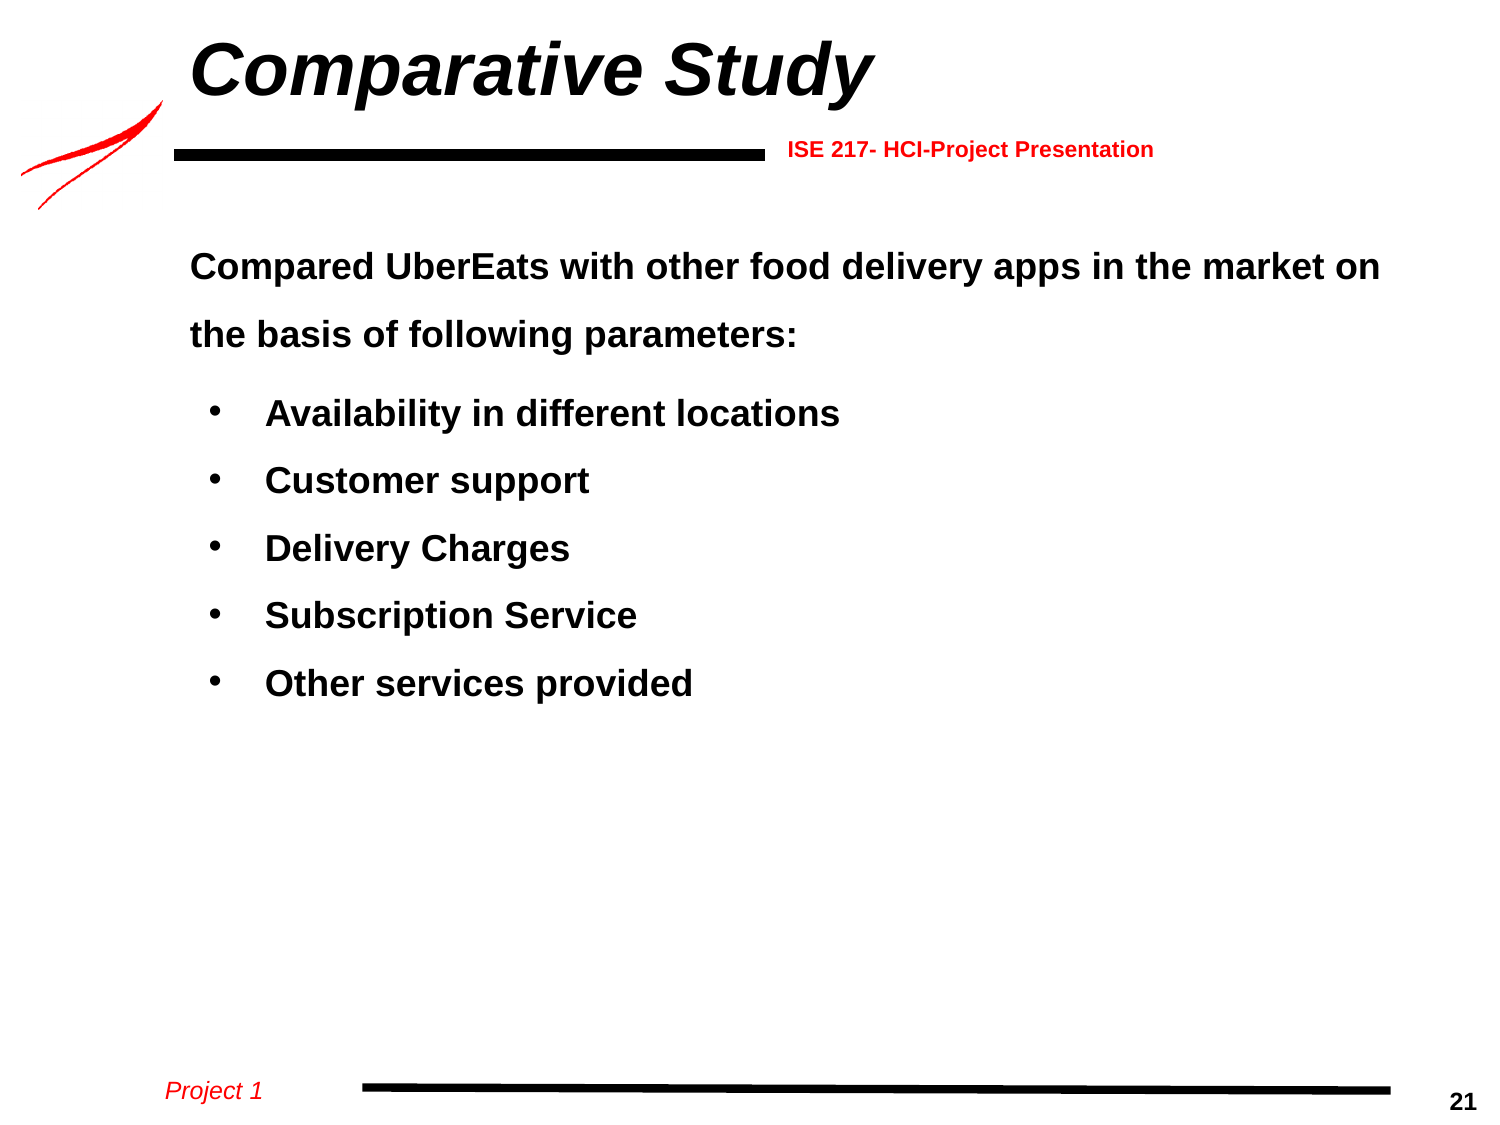

# Comparative Study
Compared UberEats with other food delivery apps in the market on the basis of following parameters:
Availability in different locations
Customer support
Delivery Charges
Subscription Service
Other services provided